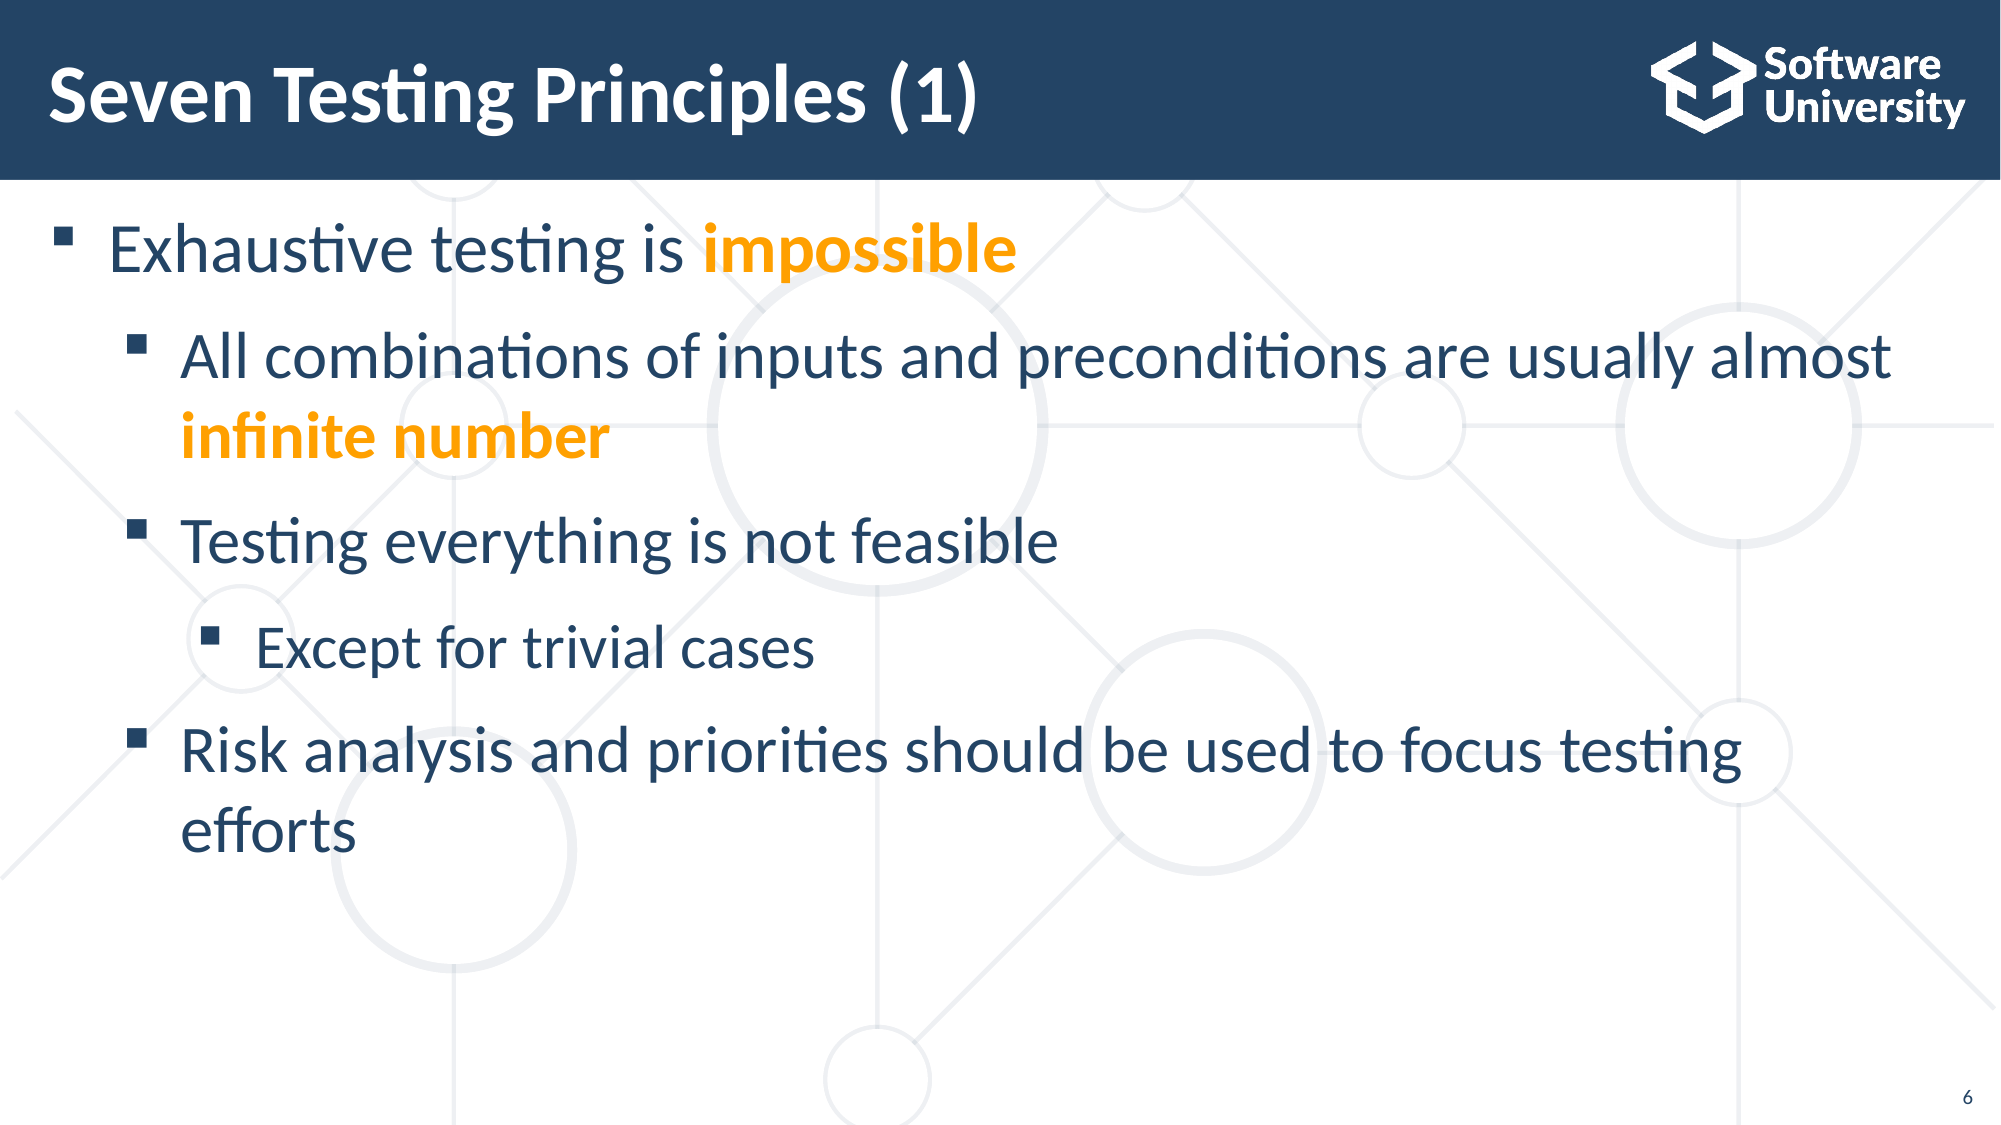

# Seven Testing Principles (1)
Exhaustive testing is impossible
All combinations of inputs and preconditions are usually almost infinite number
Testing everything is not feasible
Except for trivial cases
Risk analysis and priorities should be used to focus testing
efforts

6